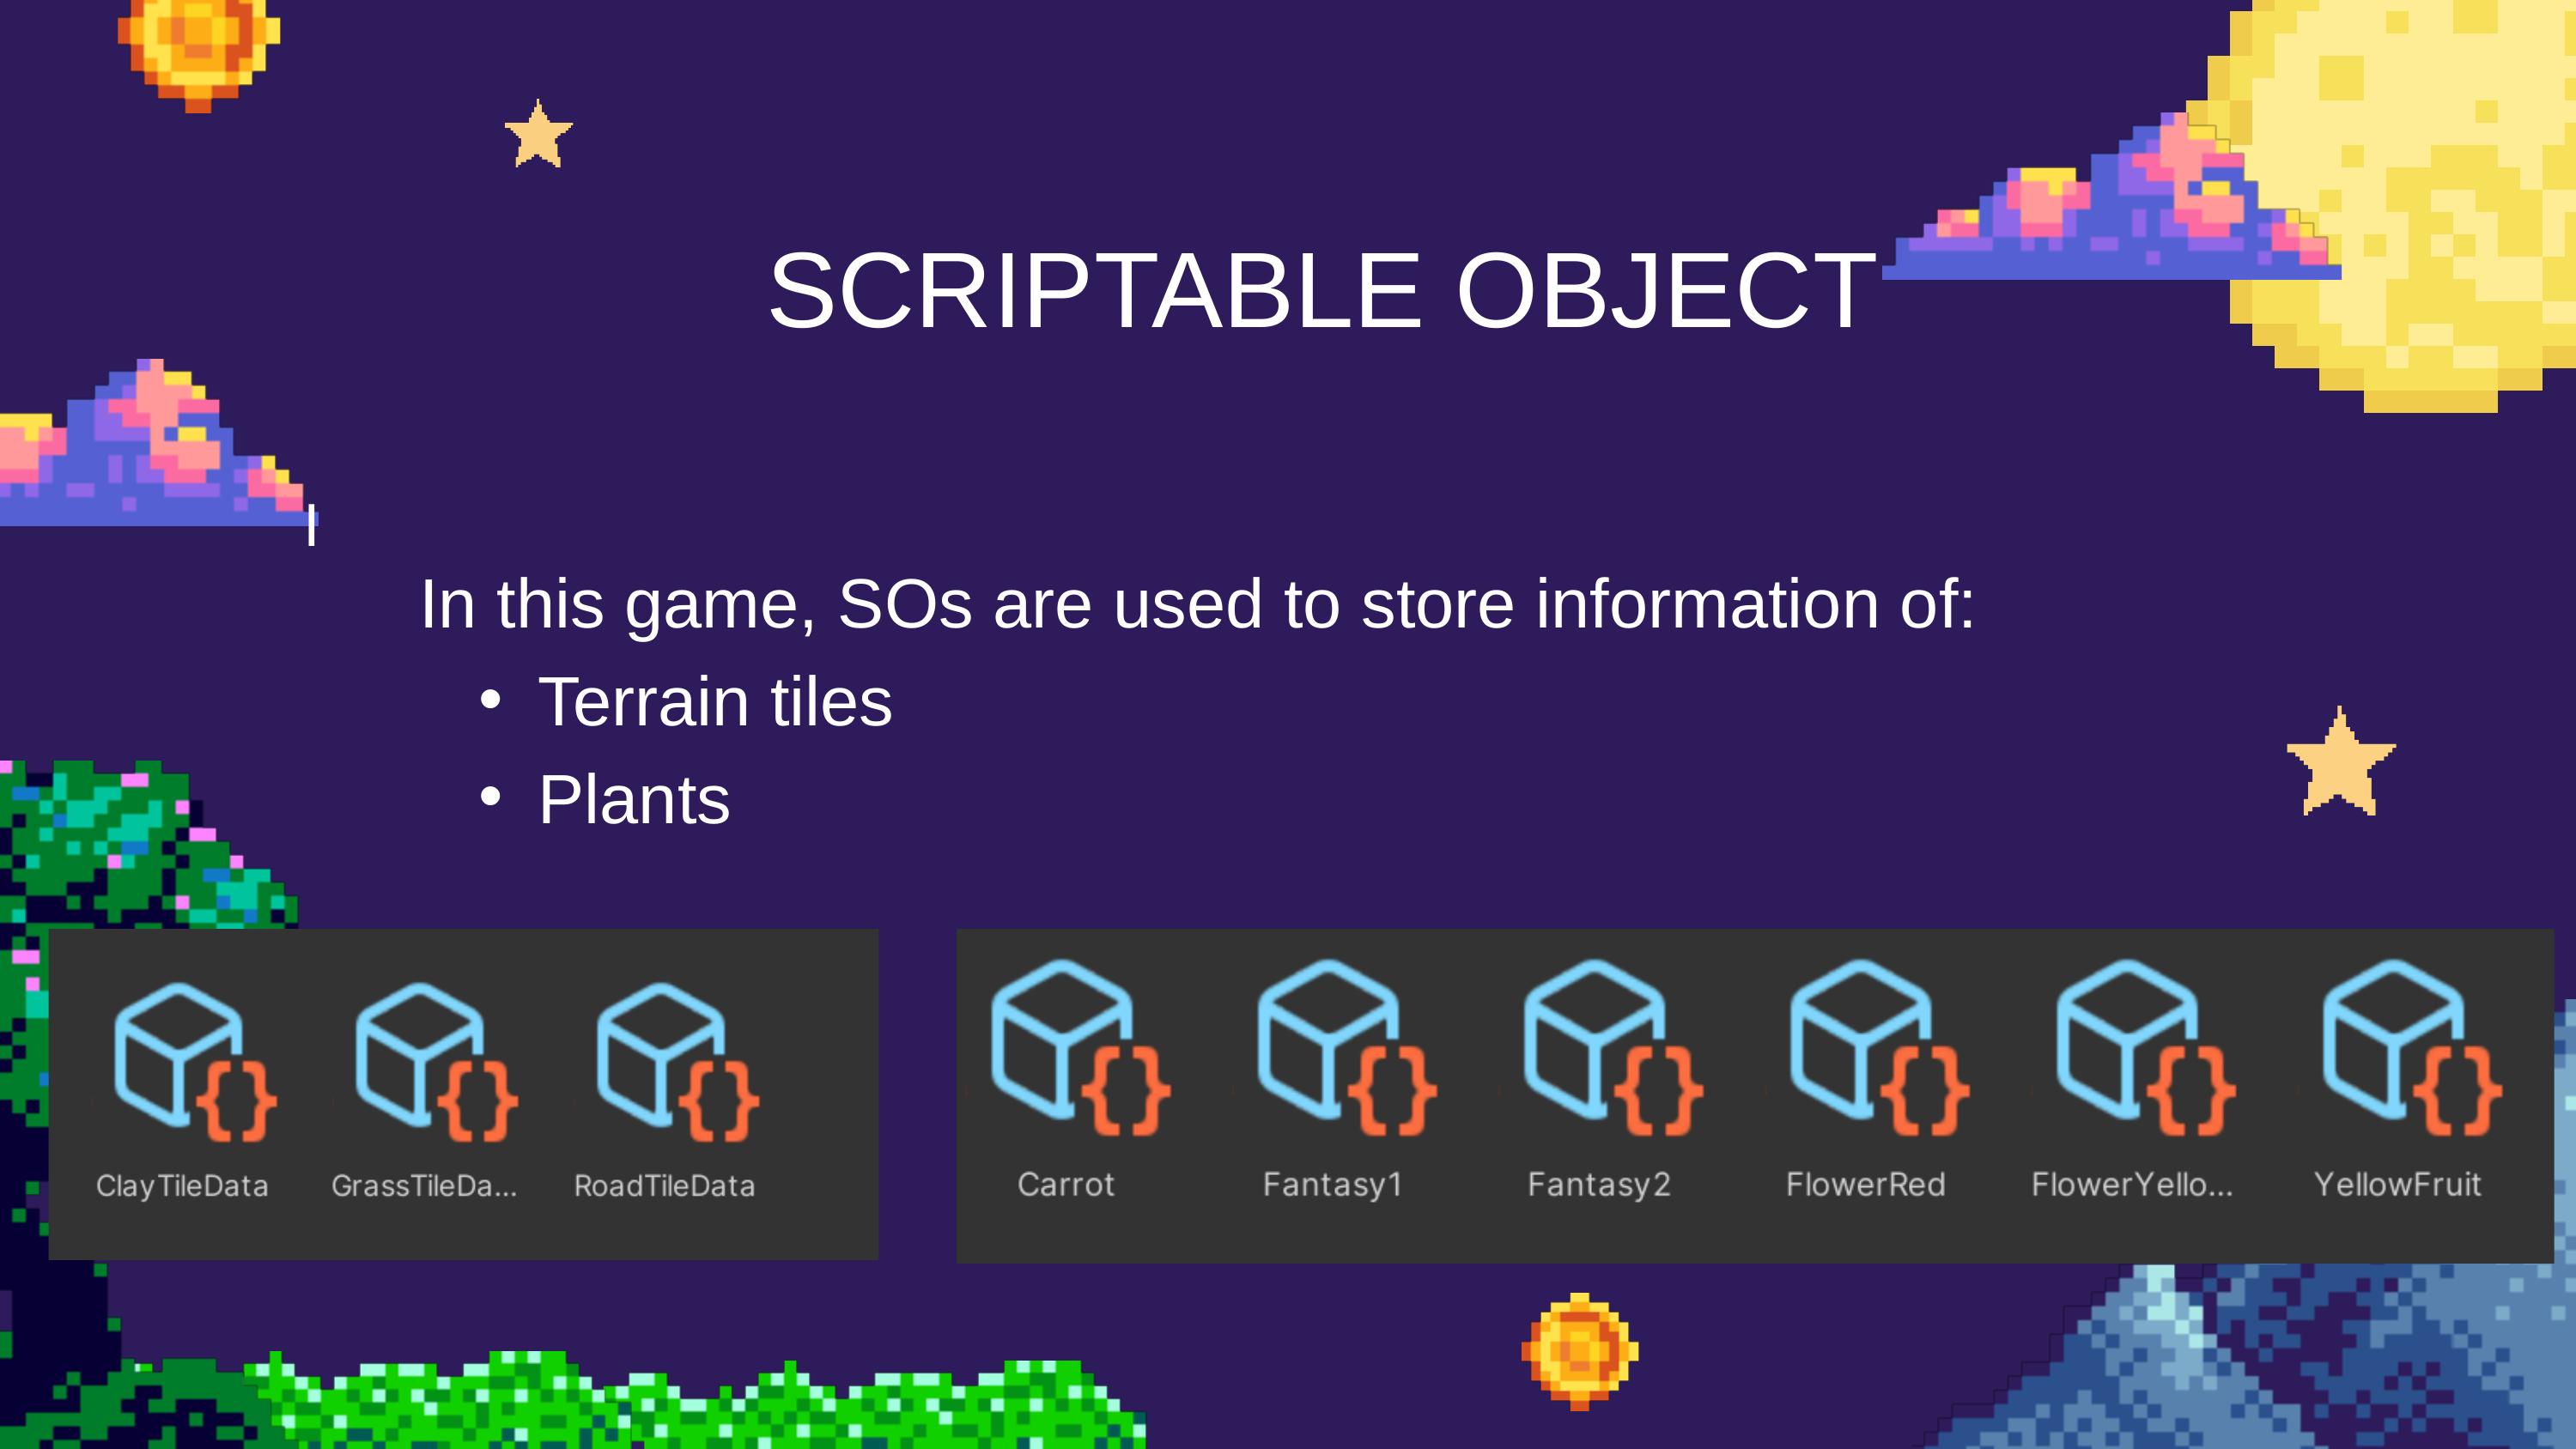

SCRIPTABLE OBJECT

I
In this game, SOs are used to store information of:
Terrain tiles
Plants